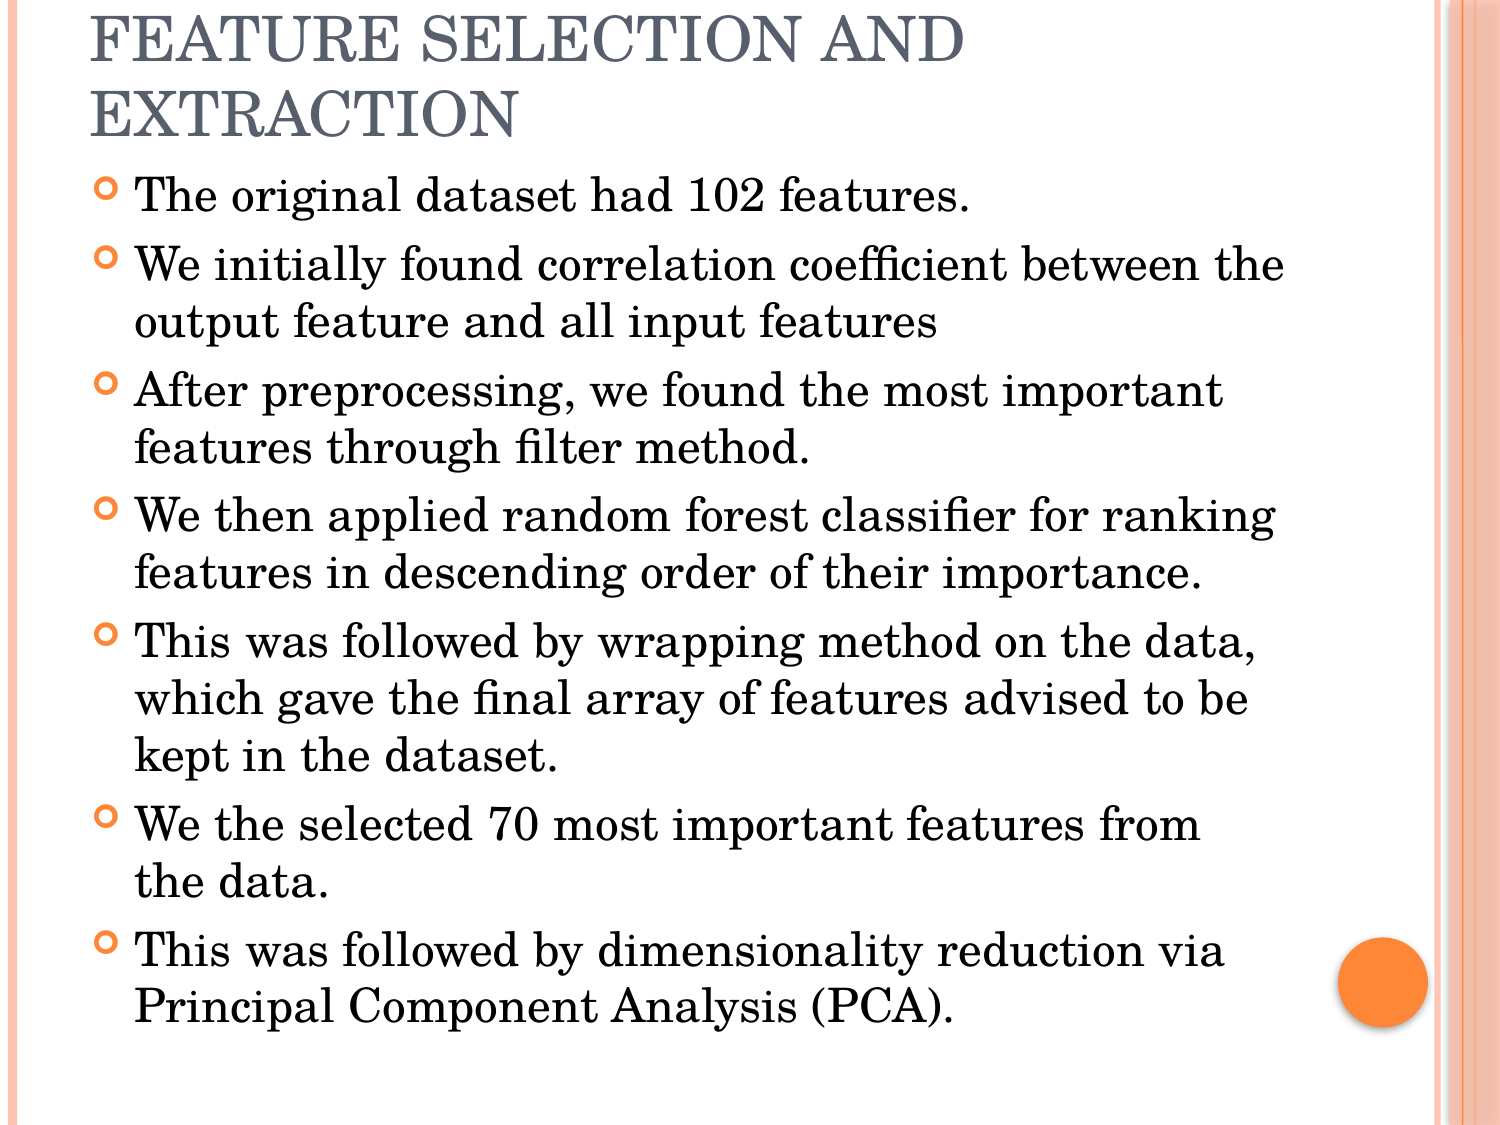

# Feature Selection and Extraction
The original dataset had 102 features.
We initially found correlation coefficient between the output feature and all input features
After preprocessing, we found the most important features through filter method.
We then applied random forest classifier for ranking features in descending order of their importance.
This was followed by wrapping method on the data, which gave the final array of features advised to be kept in the dataset.
We the selected 70 most important features from the data.
This was followed by dimensionality reduction via Principal Component Analysis (PCA).